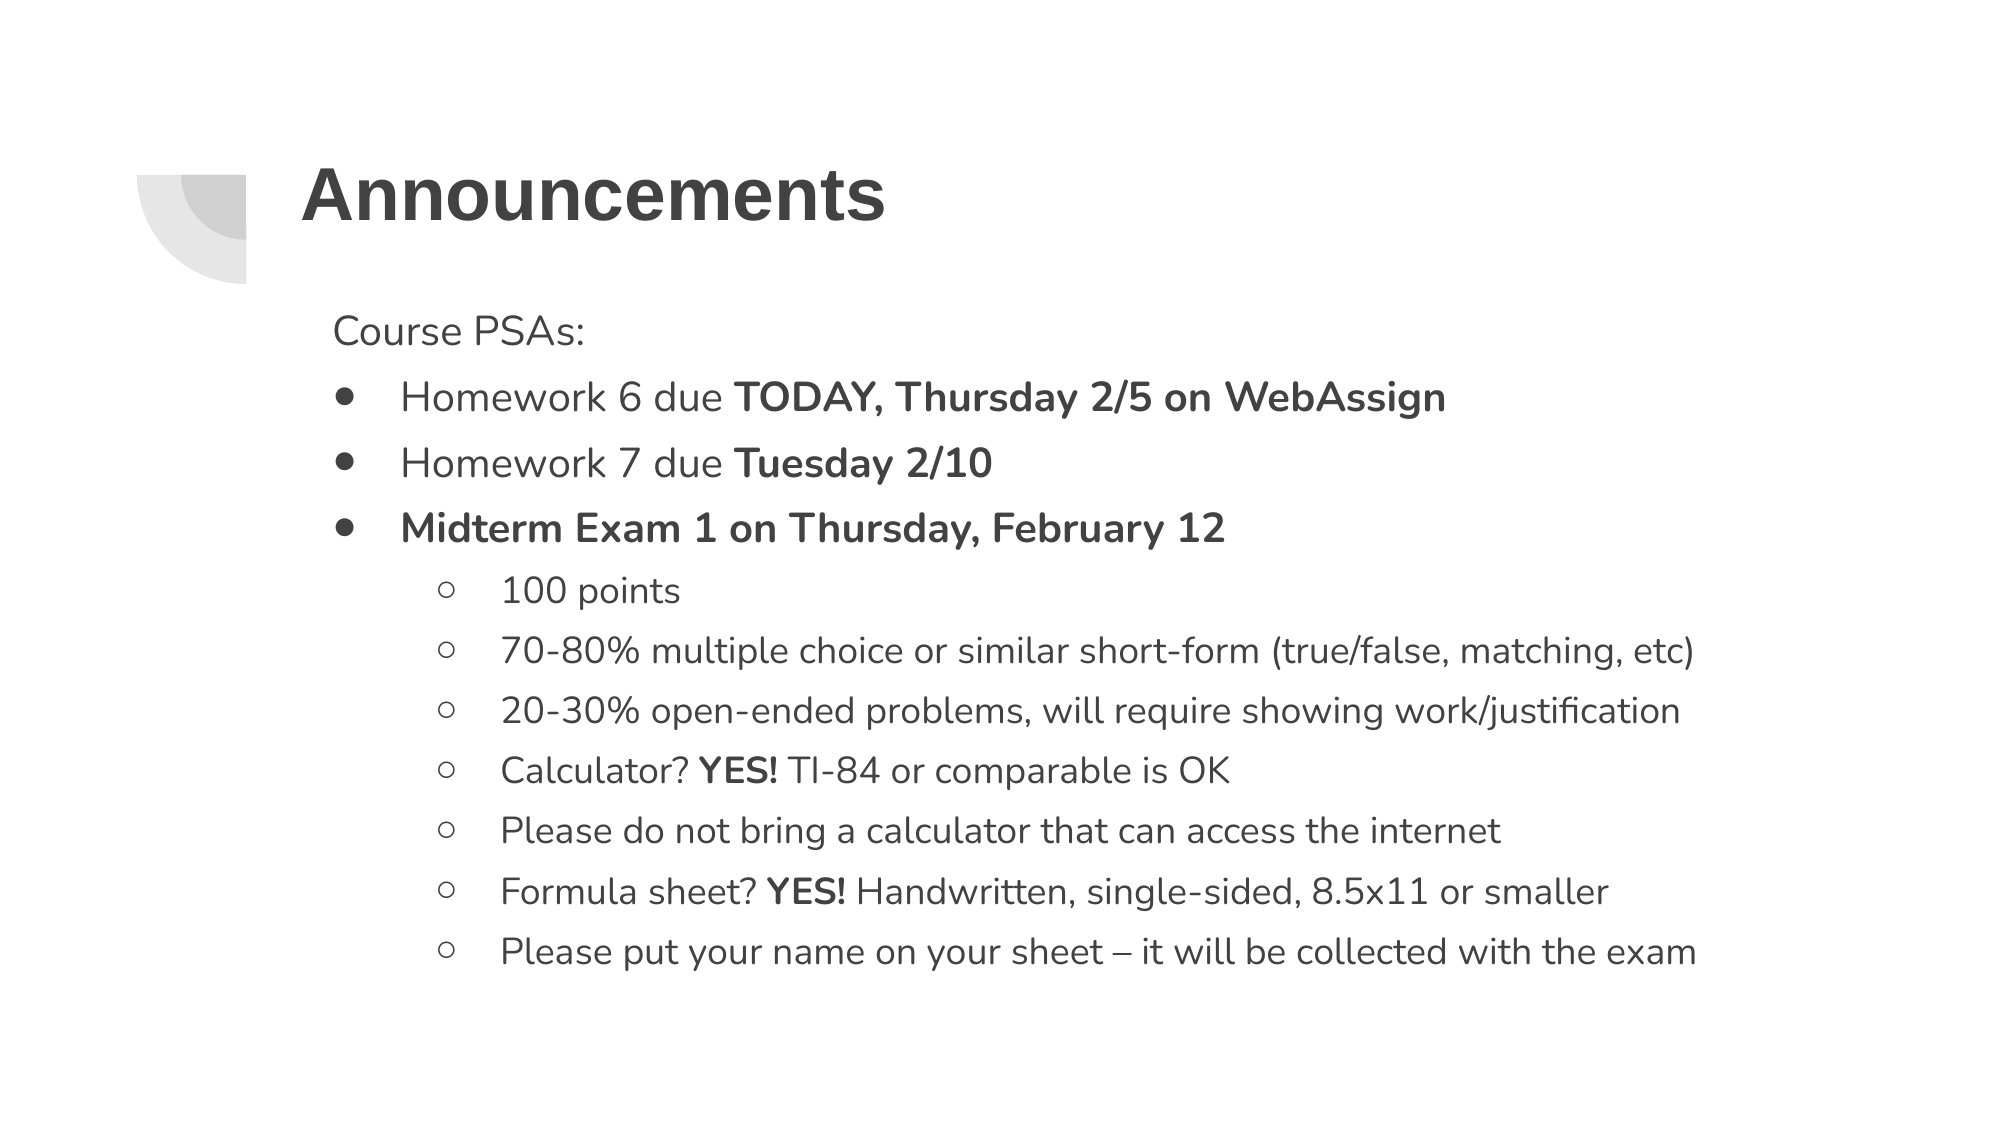

# Announcements
Course PSAs:
Homework 6 due TODAY, Thursday 2/5 on WebAssign
Homework 7 due Tuesday 2/10
Midterm Exam 1 on Thursday, February 12
100 points
70-80% multiple choice or similar short-form (true/false, matching, etc)
20-30% open-ended problems, will require showing work/justification
Calculator? YES! TI-84 or comparable is OK
Please do not bring a calculator that can access the internet
Formula sheet? YES! Handwritten, single-sided, 8.5x11 or smaller
Please put your name on your sheet – it will be collected with the exam